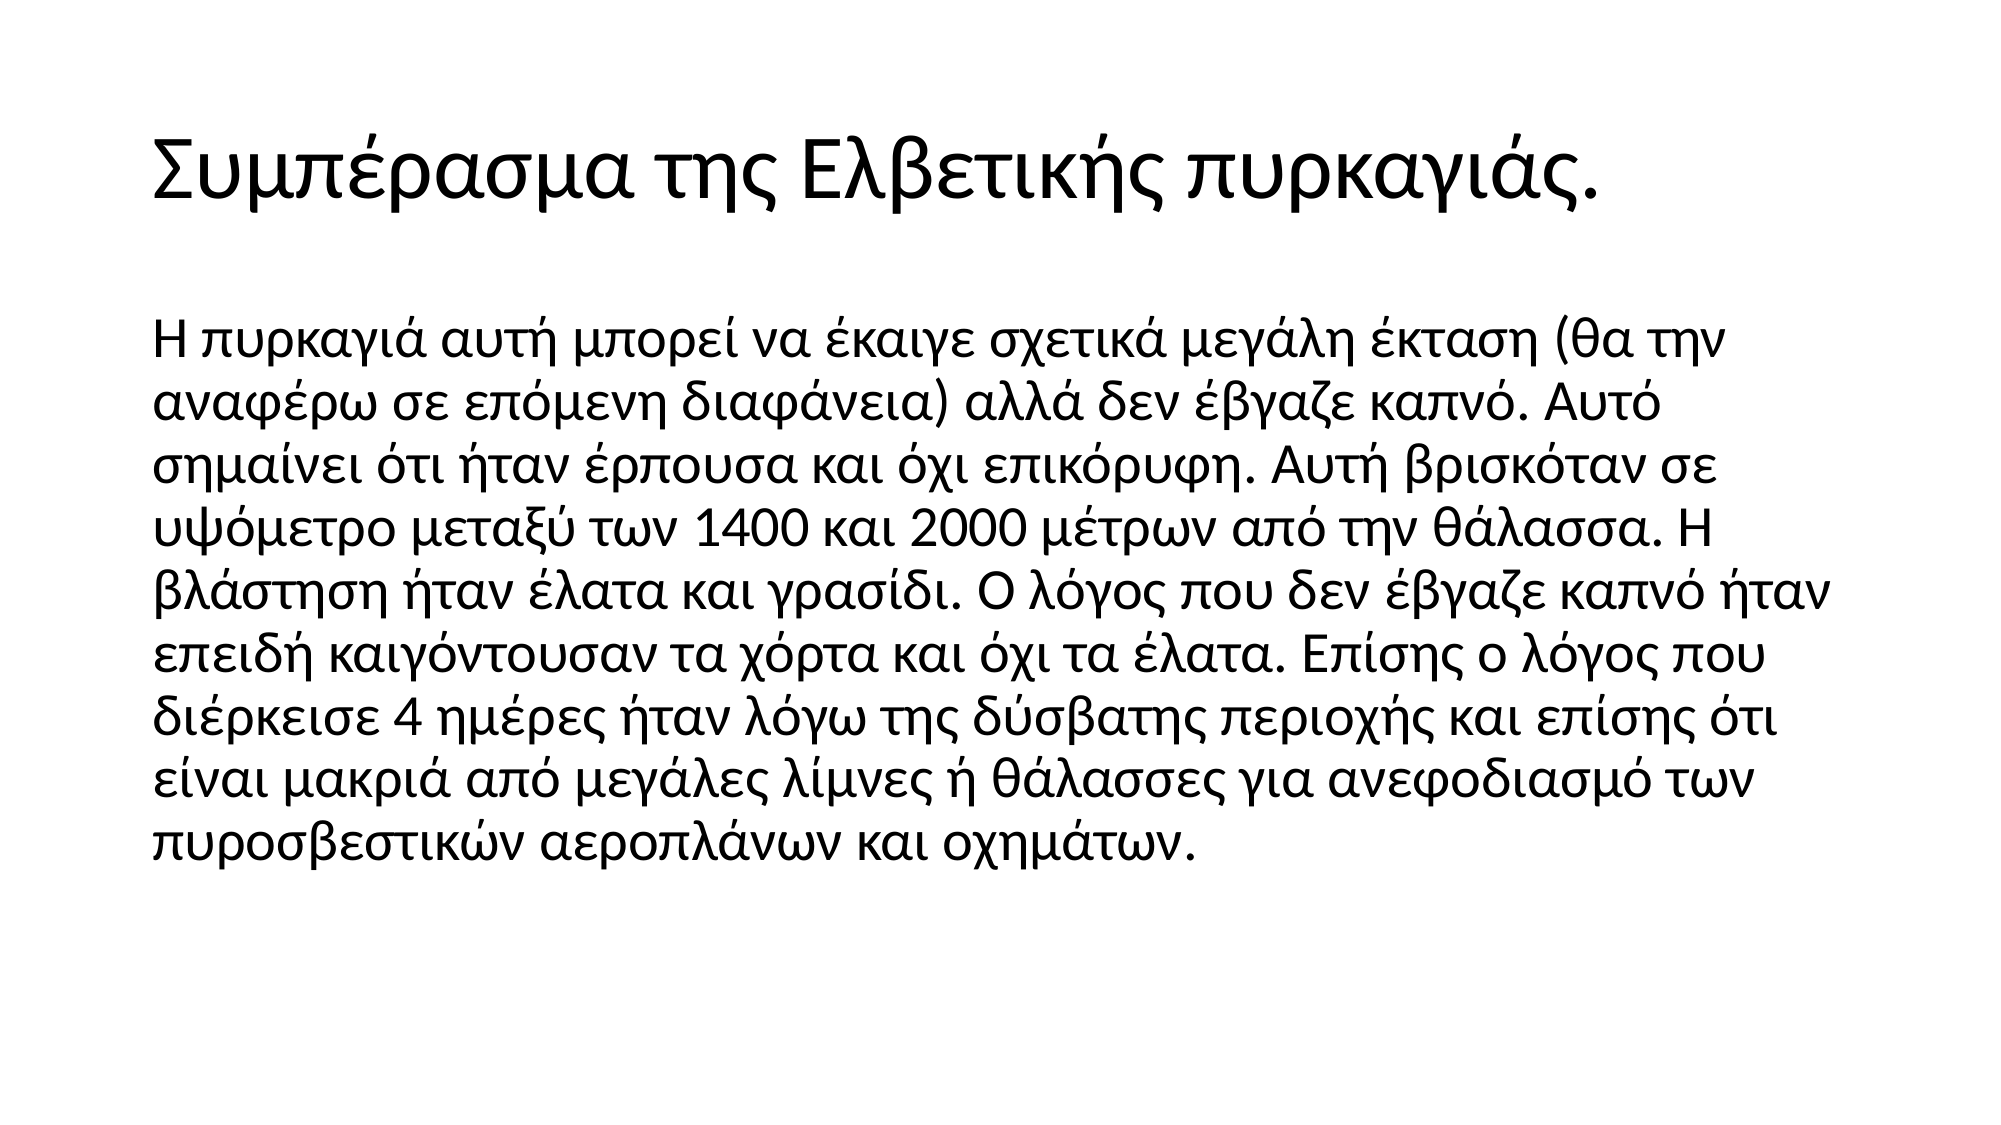

# Συμπέρασμα της Ελβετικής πυρκαγιάς.
Η πυρκαγιά αυτή μπορεί να έκαιγε σχετικά μεγάλη έκταση (θα την αναφέρω σε επόμενη διαφάνεια) αλλά δεν έβγαζε καπνό. Αυτό σημαίνει ότι ήταν έρπουσα και όχι επικόρυφη. Αυτή βρισκόταν σε υψόμετρο μεταξύ των 1400 και 2000 μέτρων από την θάλασσα. Η βλάστηση ήταν έλατα και γρασίδι. Ο λόγος που δεν έβγαζε καπνό ήταν επειδή καιγόντουσαν τα χόρτα και όχι τα έλατα. Επίσης ο λόγος που διέρκεισε 4 ημέρες ήταν λόγω της δύσβατης περιοχής και επίσης ότι είναι μακριά από μεγάλες λίμνες ή θάλασσες για ανεφοδιασμό των πυροσβεστικών αεροπλάνων και οχημάτων.